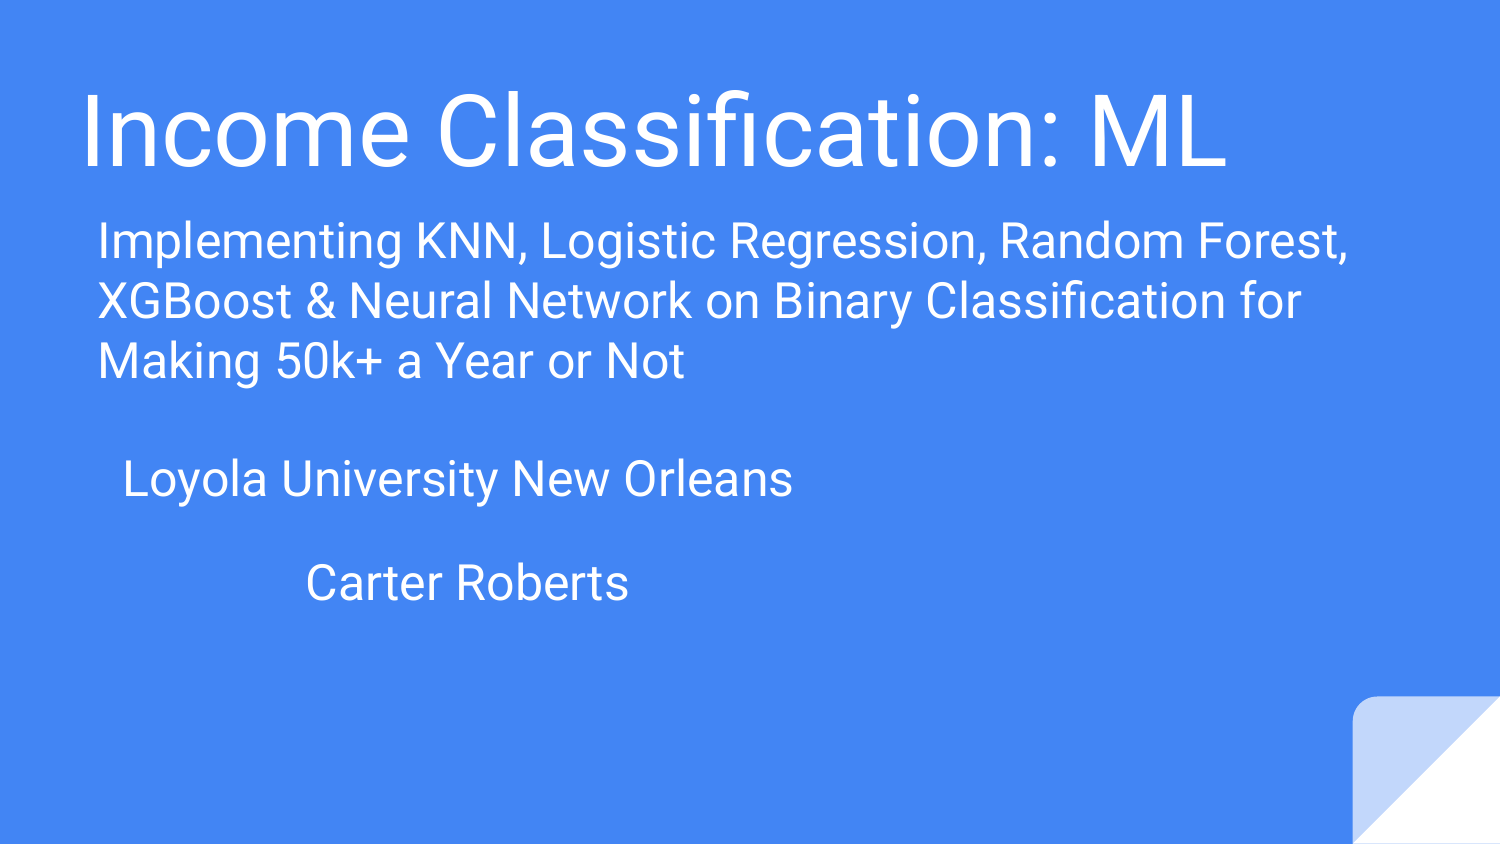

# Income Classification: ML
Implementing KNN, Logistic Regression, Random Forest, XGBoost & Neural Network on Binary Classification for Making 50k+ a Year or Not
Loyola University New Orleans
Carter Roberts